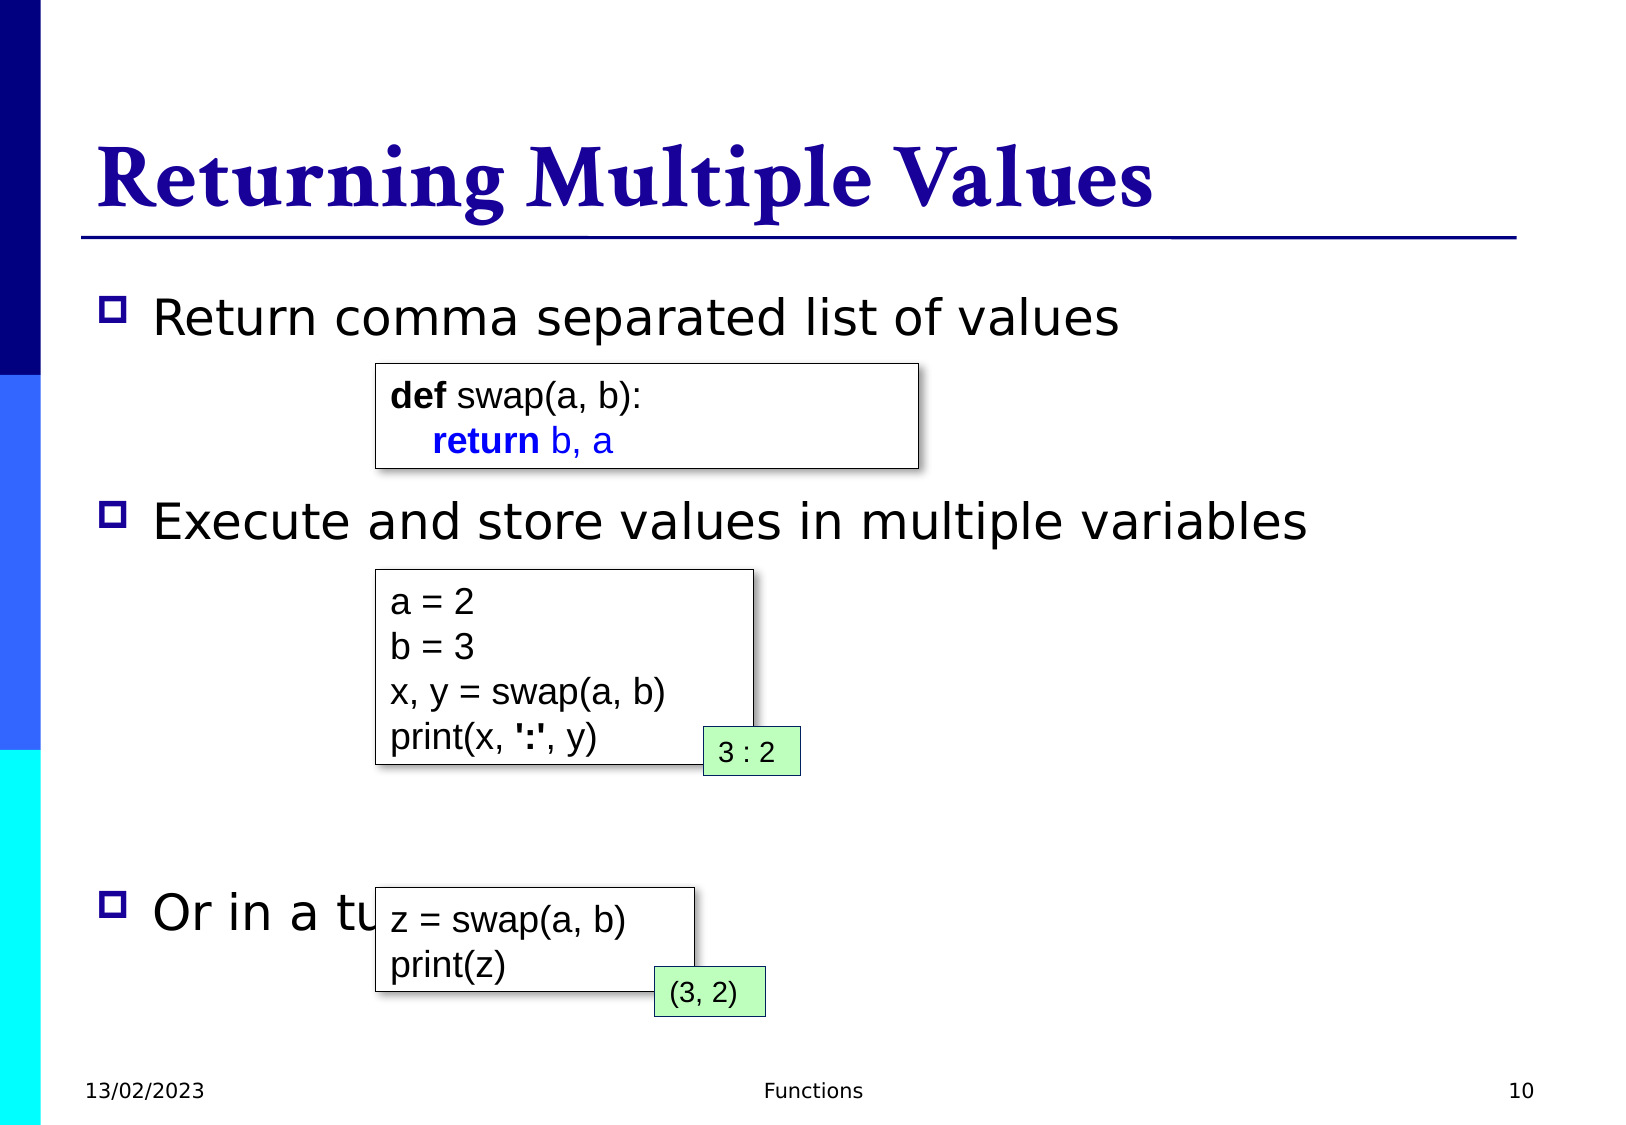

# Returning Multiple Values
Return comma separated list of values

Execute and store values in multiple variables

Or in a tuple
def swap(a, b):
    return b, a
a = 2
b = 3
x, y = swap(a, b)
print(x, ':', y)
3 : 2
z = swap(a, b)
print(z)
(3, 2)
13/02/2023
Functions
10